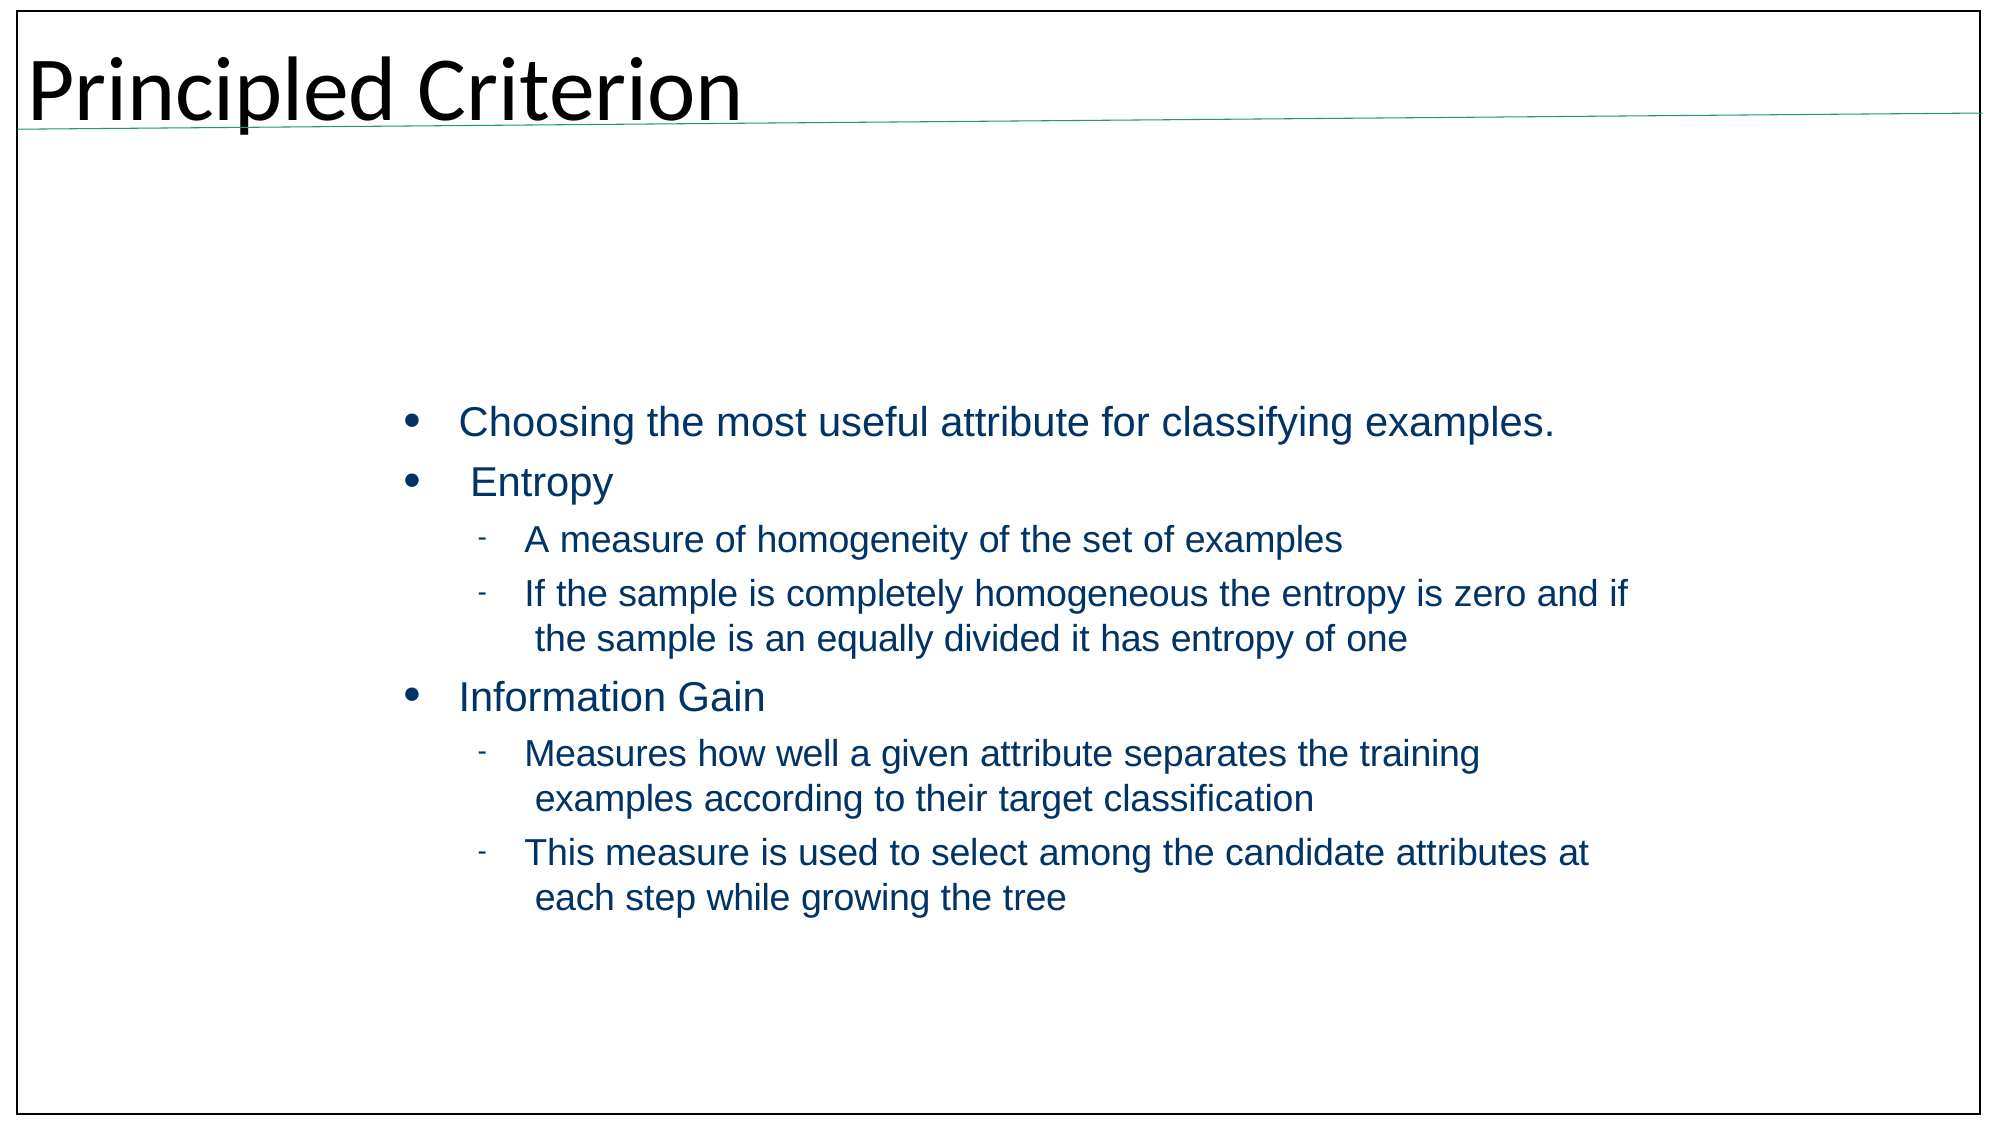

# Principled Criterion
Choosing the most useful attribute for classifying examples.  Entropy
●
●
A measure of homogeneity of the set of examples
If the sample is completely homogeneous the entropy is zero and if  the sample is an equally divided it has entropy of one
-
-
Information Gain
●
Measures how well a given attribute separates the training  examples according to their target classification
This measure is used to select among the candidate attributes at  each step while growing the tree
-
-
51